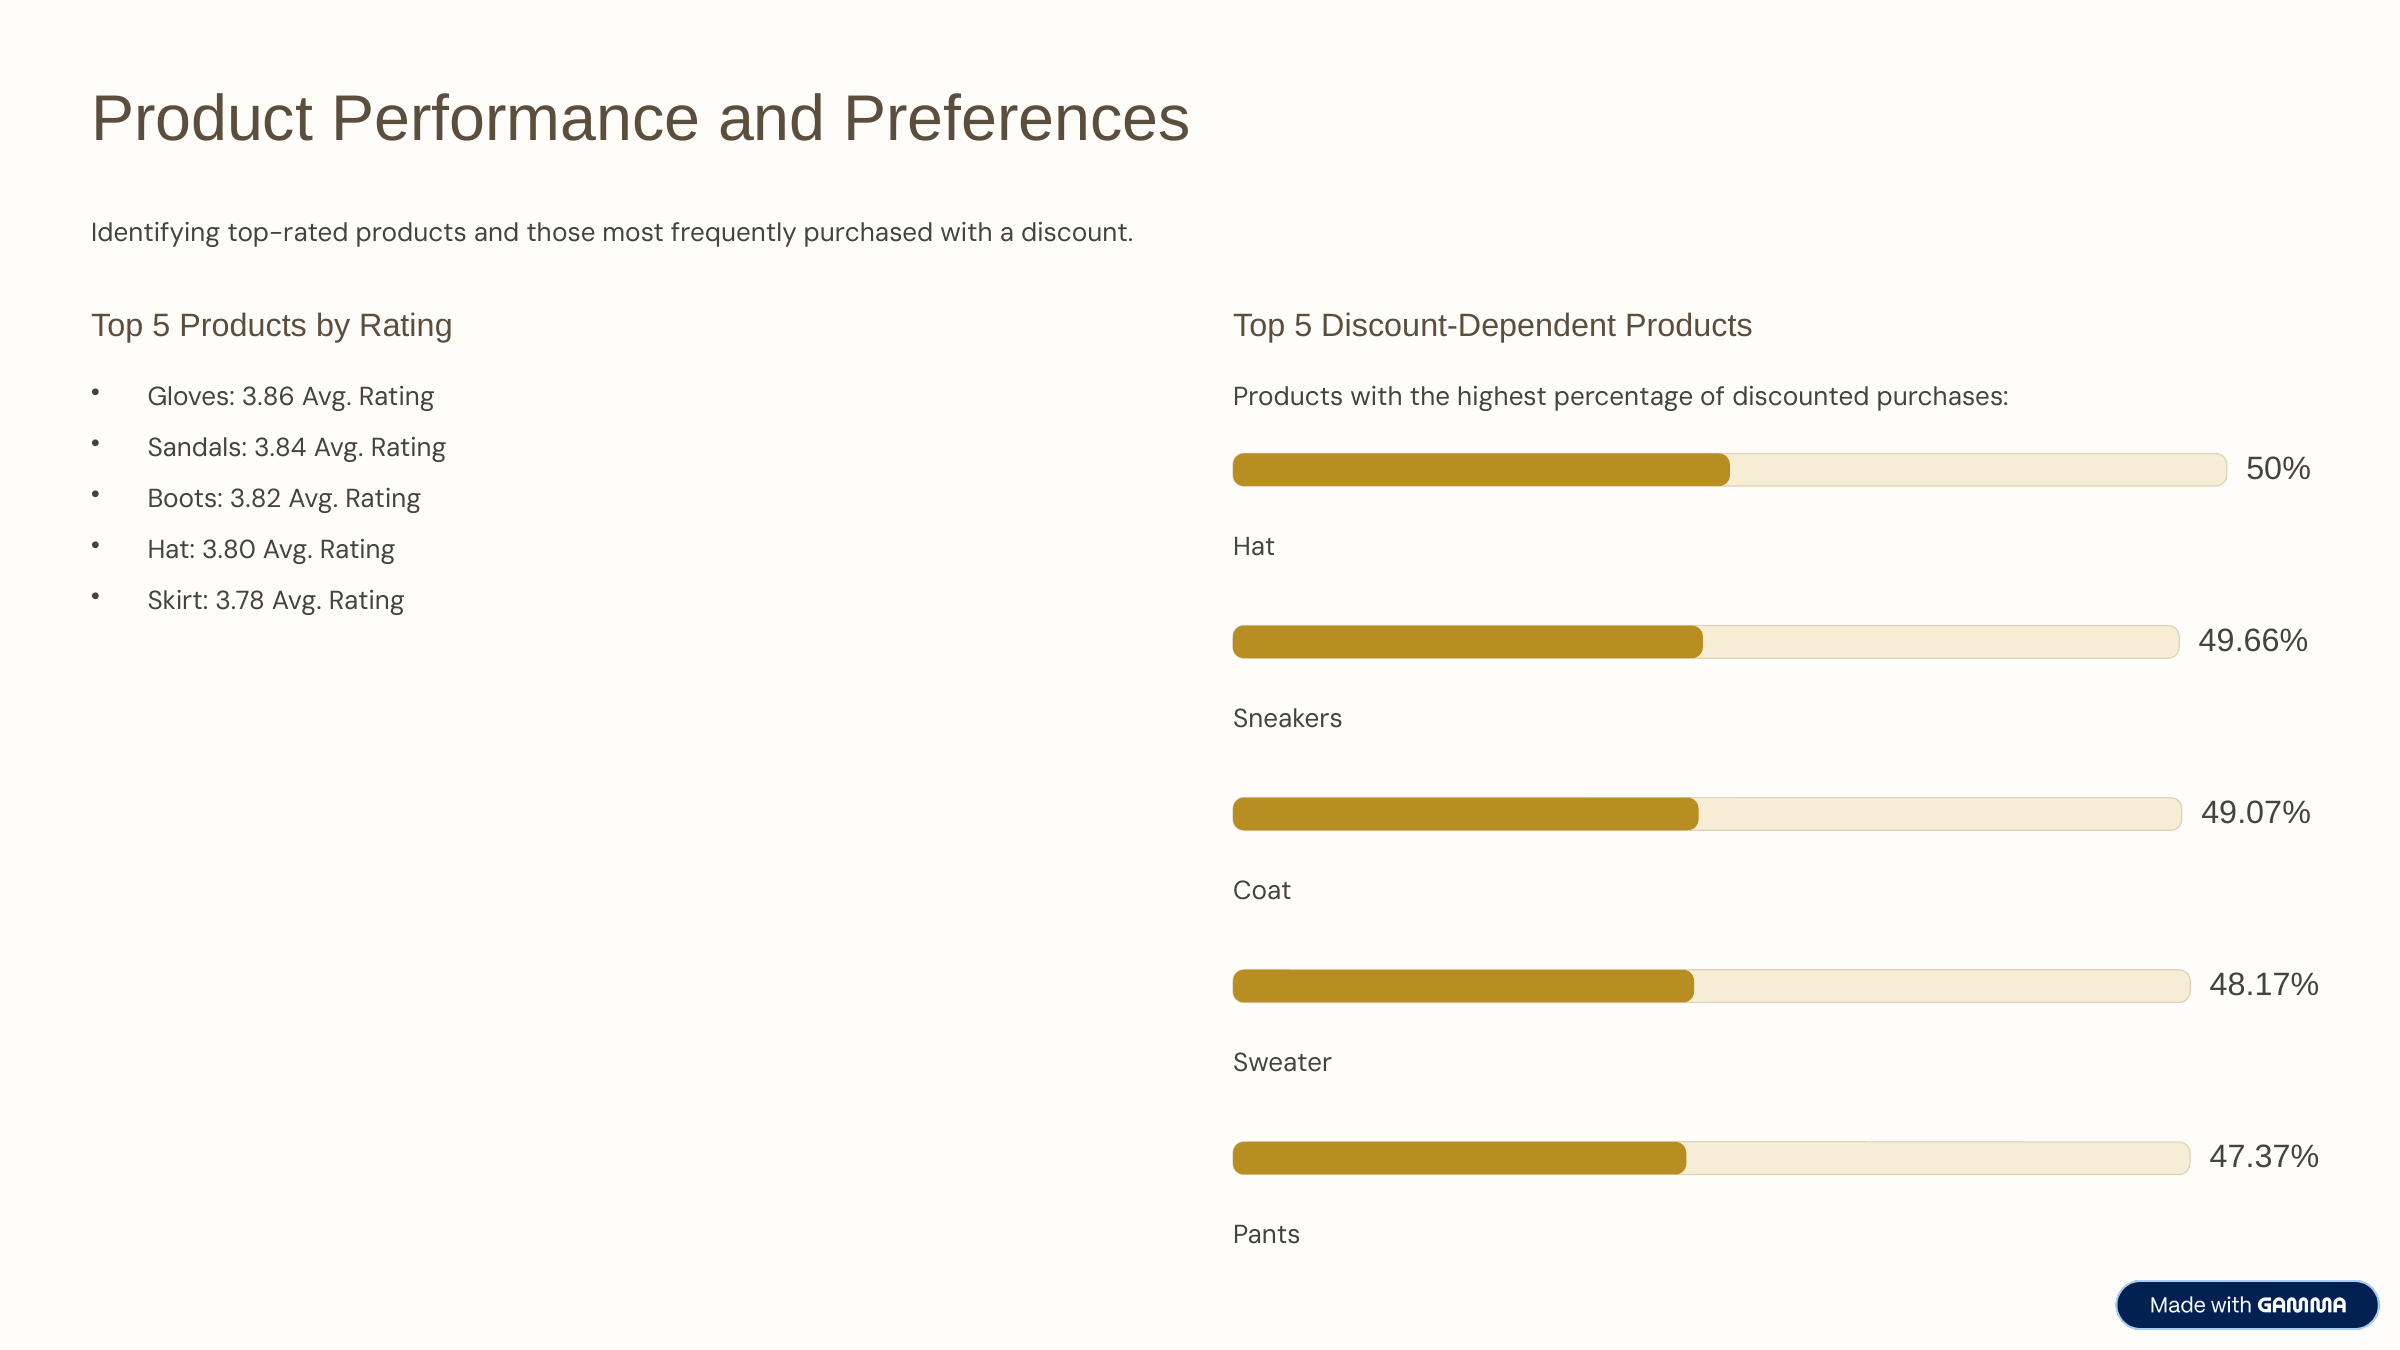

Product Performance and Preferences
Identifying top-rated products and those most frequently purchased with a discount.
Top 5 Products by Rating
Top 5 Discount-Dependent Products
Gloves: 3.86 Avg. Rating
Products with the highest percentage of discounted purchases:
Sandals: 3.84 Avg. Rating

50%
Boots: 3.82 Avg. Rating
Hat
Hat: 3.80 Avg. Rating
Skirt: 3.78 Avg. Rating

49.66%
Sneakers

49.07%
Coat

48.17%
Sweater

47.37%
Pants